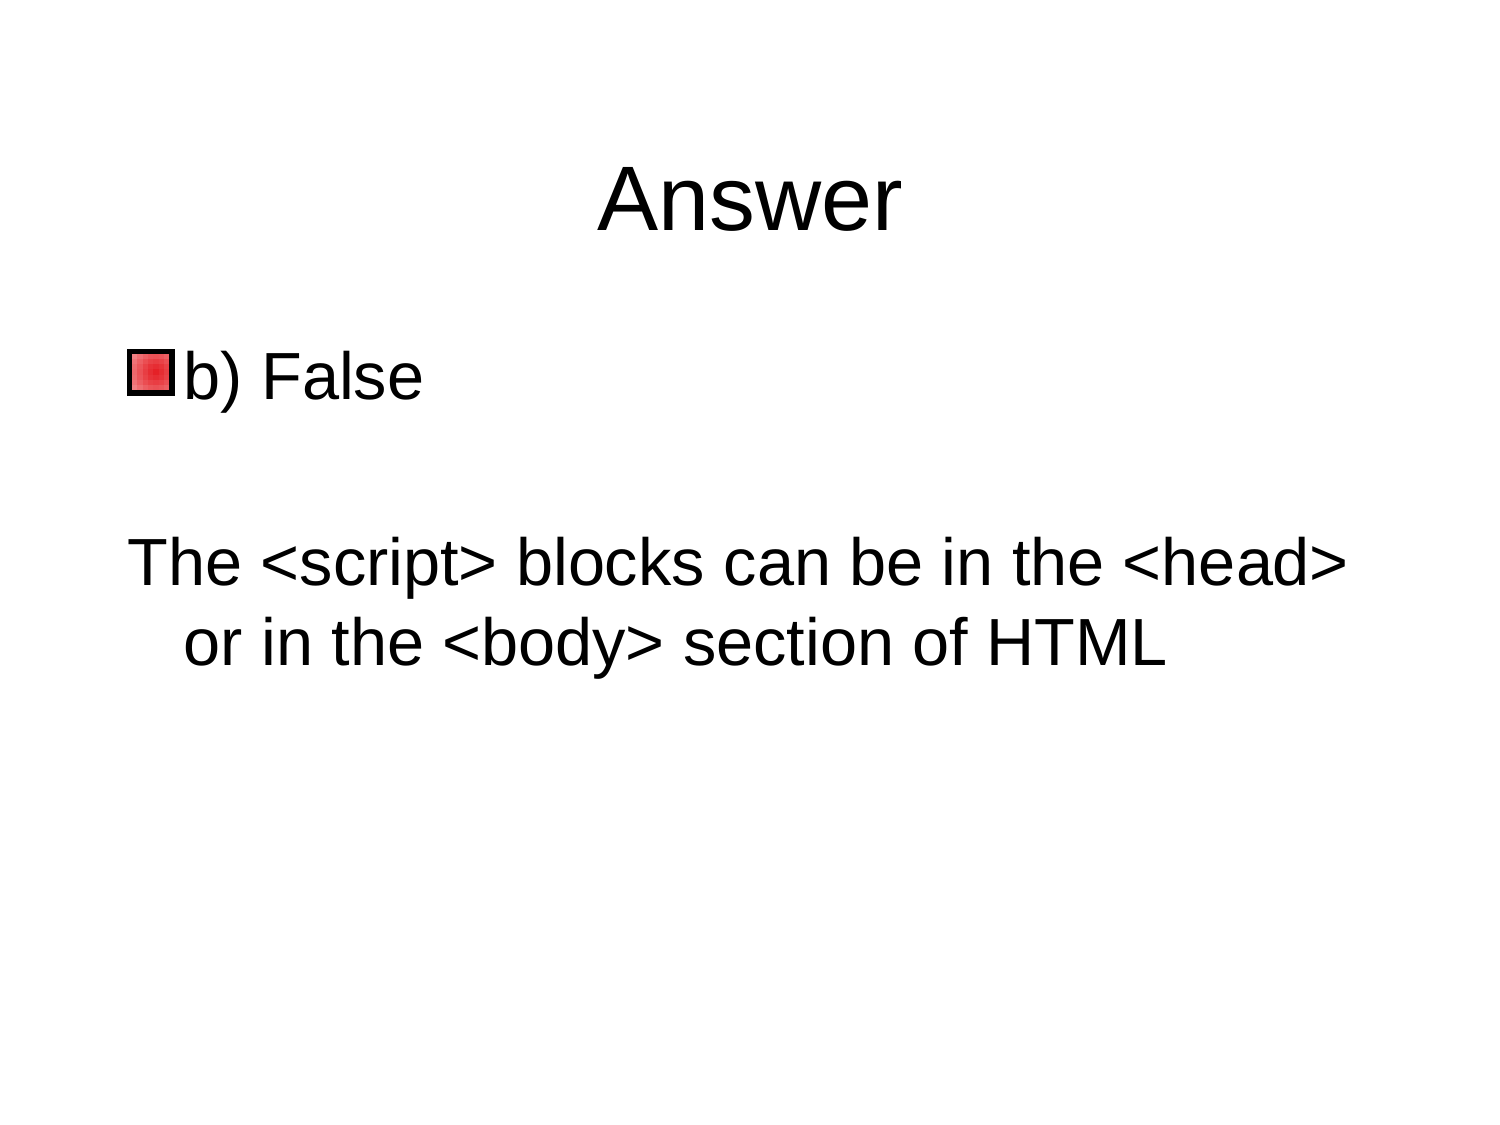

# Answer
b) False

The <script> blocks can be in the <head> or in the <body> section of HTML